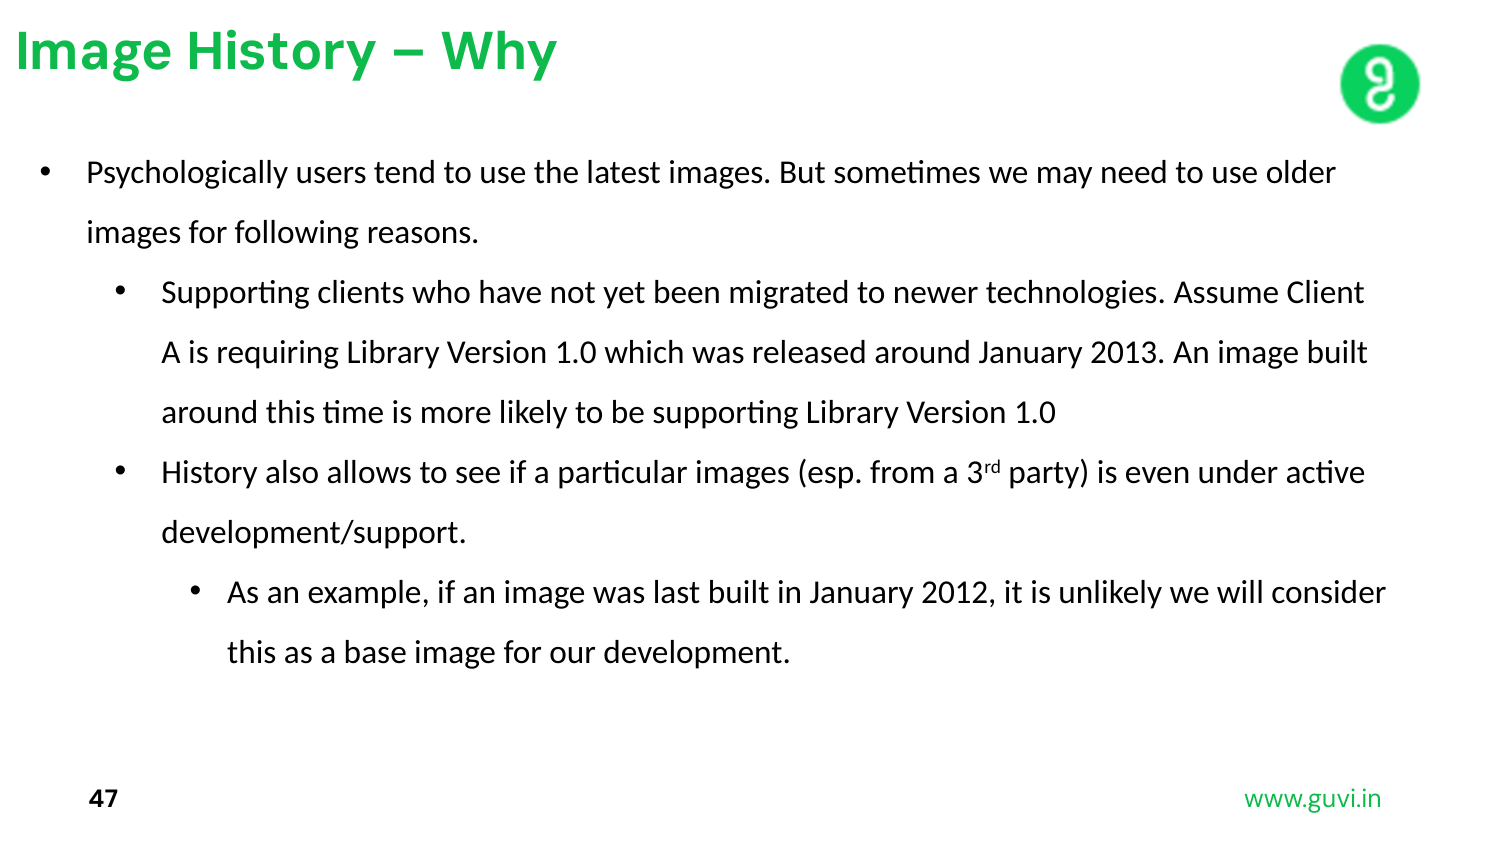

Image History – Why
Psychologically users tend to use the latest images. But sometimes we may need to use older images for following reasons.
Supporting clients who have not yet been migrated to newer technologies. Assume Client A is requiring Library Version 1.0 which was released around January 2013. An image built around this time is more likely to be supporting Library Version 1.0
History also allows to see if a particular images (esp. from a 3rd party) is even under active development/support.
As an example, if an image was last built in January 2012, it is unlikely we will consider this as a base image for our development.

47
www.guvi.in